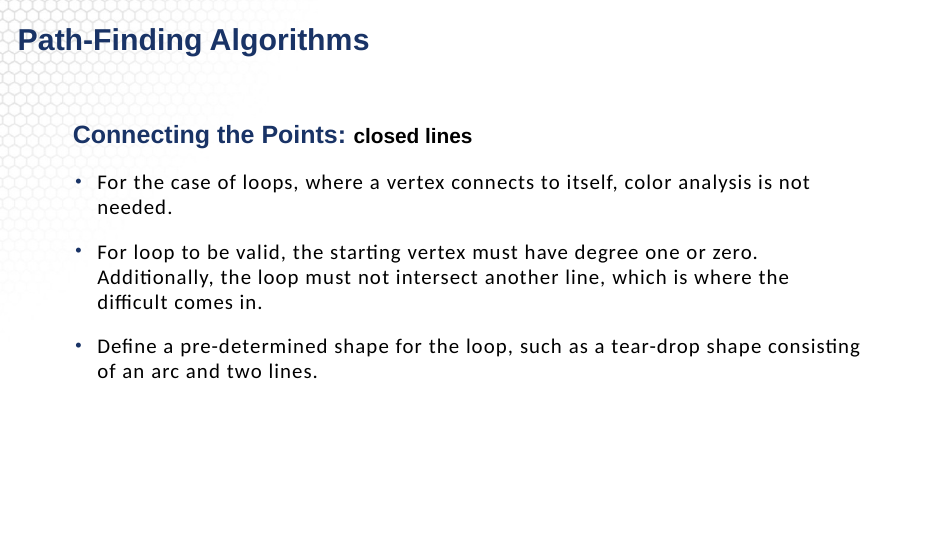

# Path-Finding Algorithms
  Connecting the Points: closed lines
For the case of loops, where a vertex connects to itself, color analysis is not needed.
For loop to be valid, the starting vertex must have degree one or zero. Additionally, the loop must not intersect another line, which is where the difficult comes in.
Define a pre-determined shape for the loop, such as a tear-drop shape consisting of an arc and two lines.